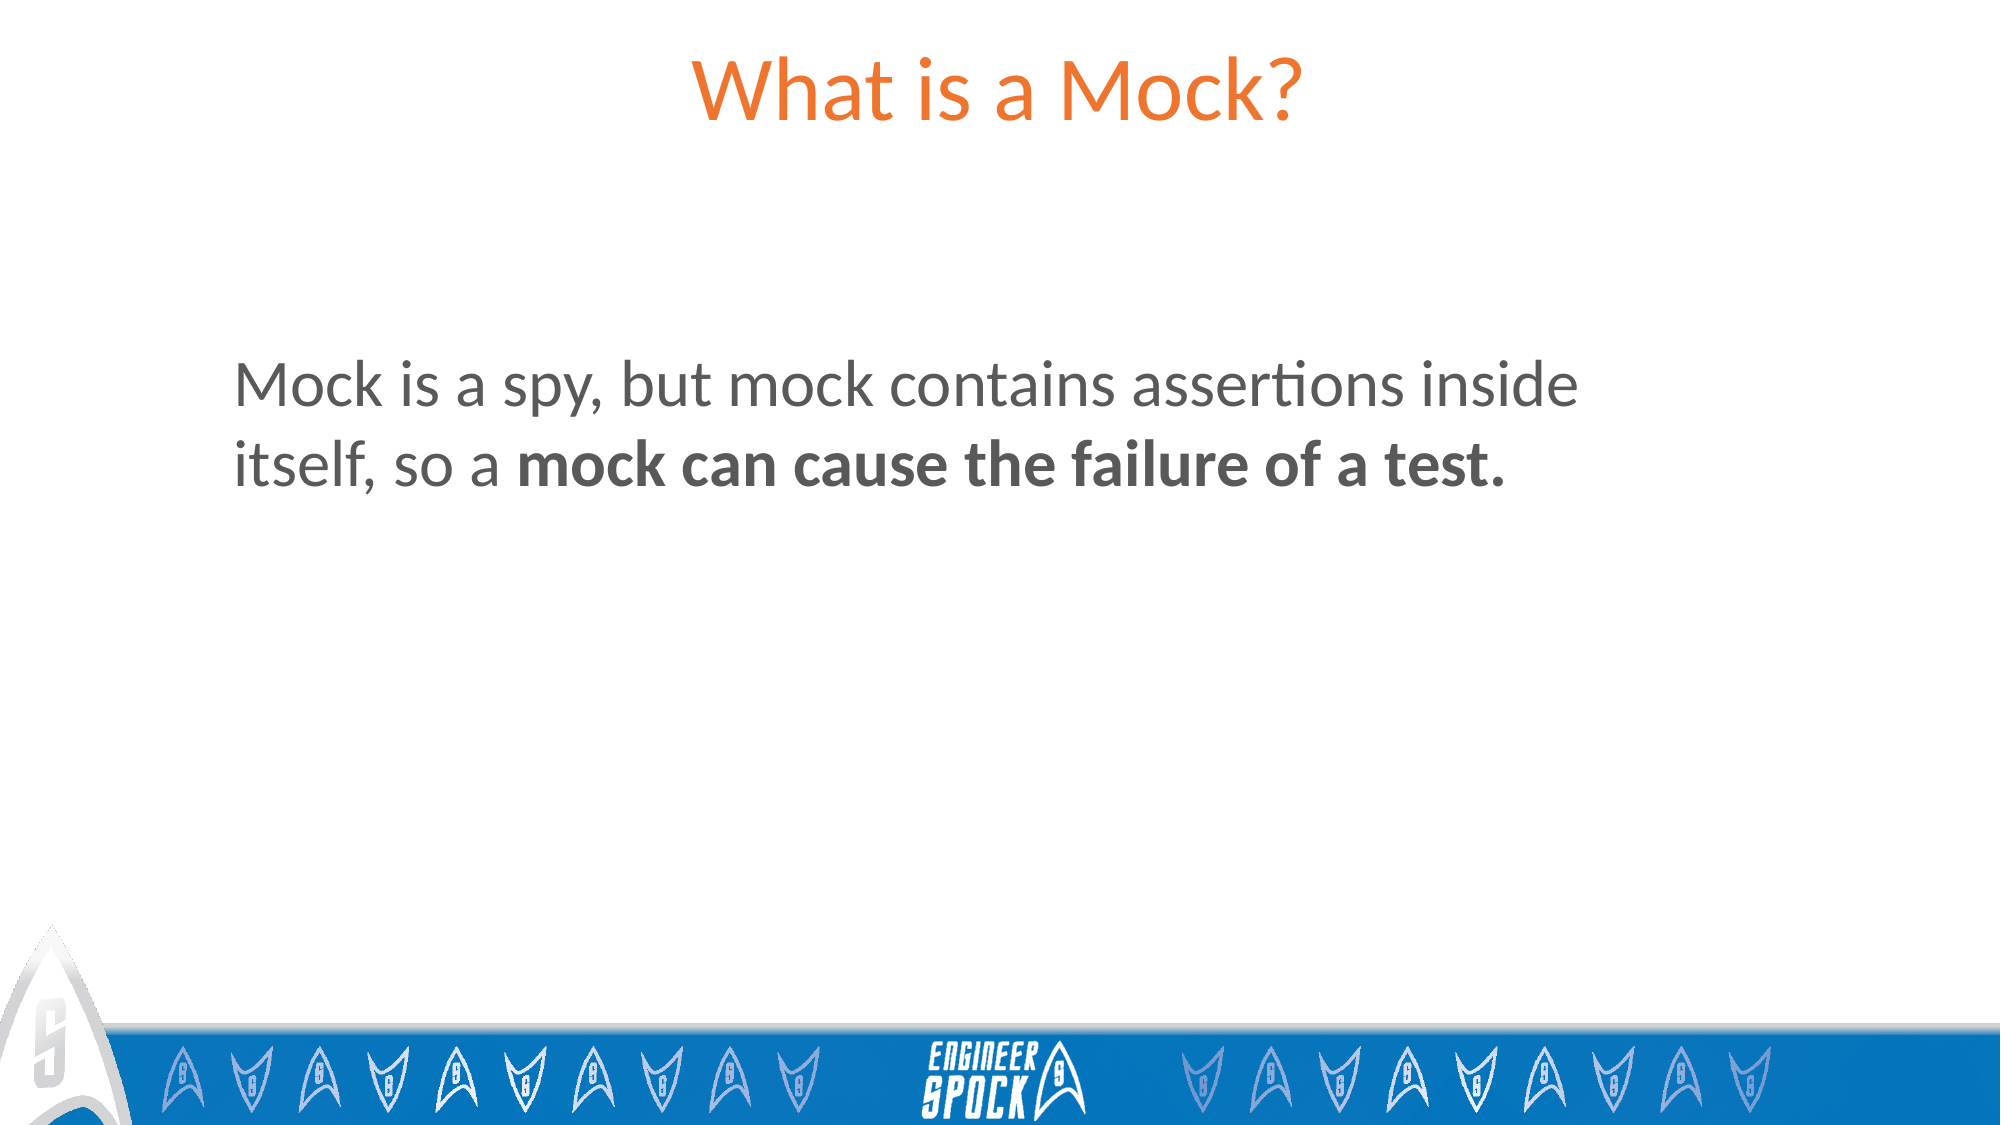

# What is a Mock?
Mock is a spy, but mock contains assertions inside itself, so a mock can cause the failure of a test.